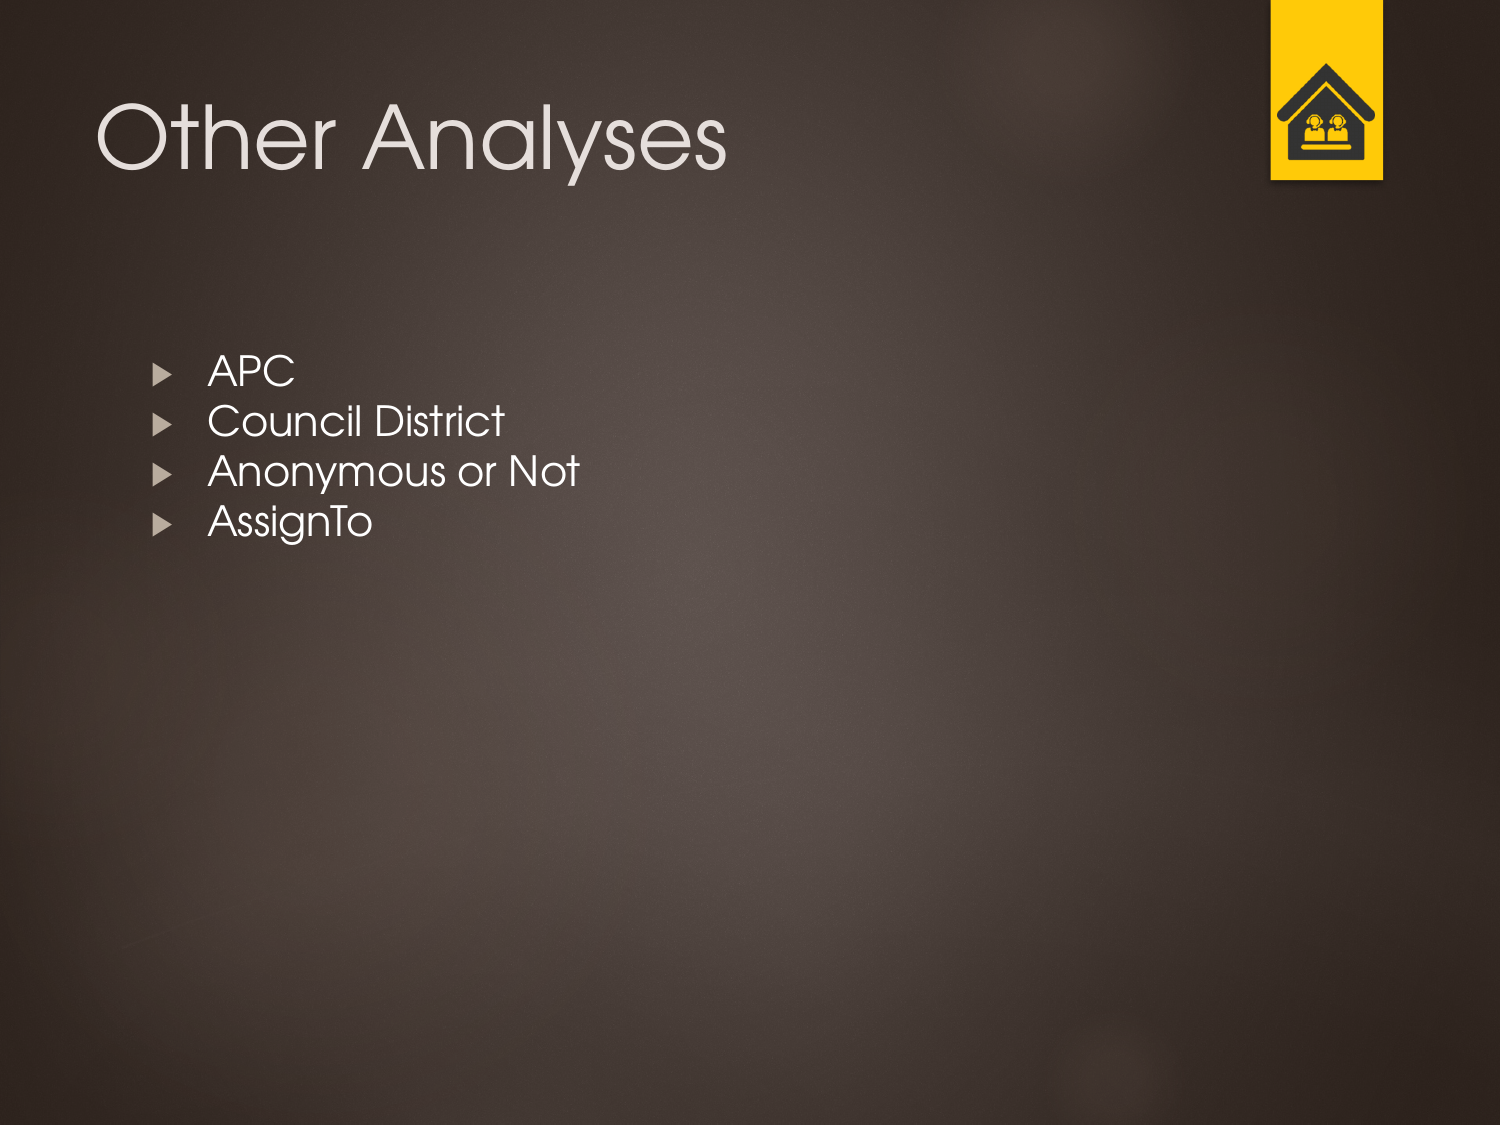

# Other Analyses
APC
Council District
Anonymous or Not
AssignTo